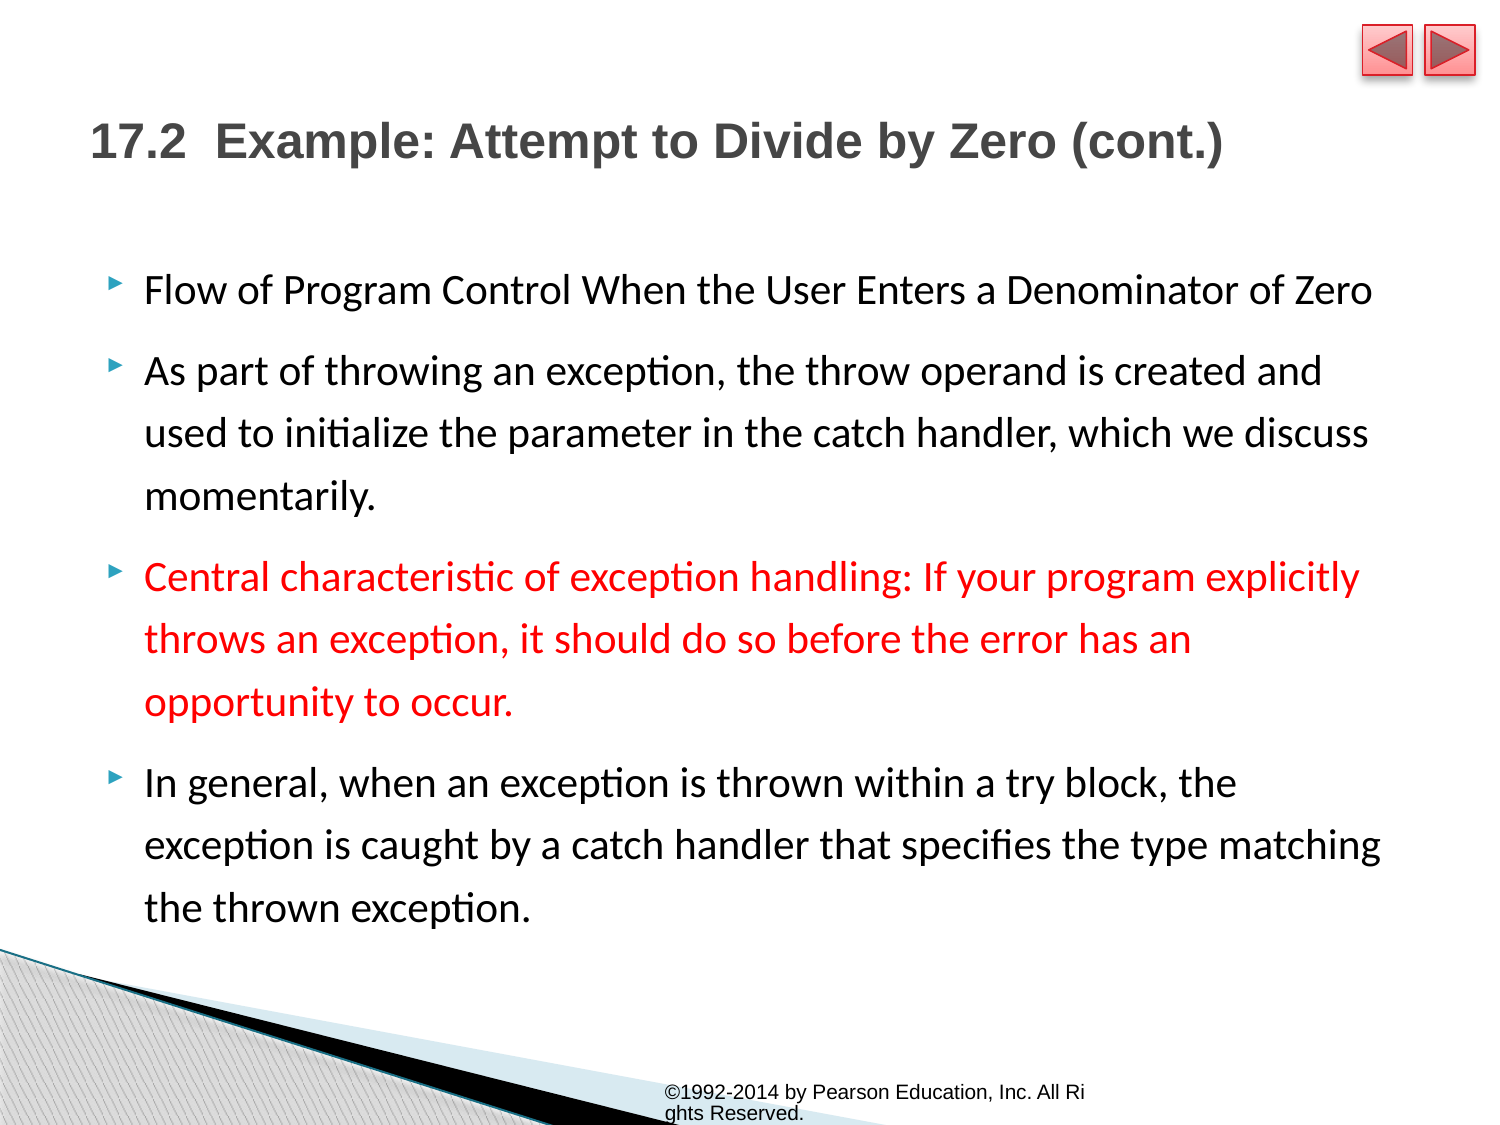

# 17.2  Example: Attempt to Divide by Zero (cont.)
Flow of Program Control When the User Enters a Denominator of Zero
As part of throwing an exception, the throw operand is created and used to initialize the parameter in the catch handler, which we discuss momentarily.
Central characteristic of exception handling: If your program explicitly throws an exception, it should do so before the error has an opportunity to occur.
In general, when an exception is thrown within a try block, the exception is caught by a catch handler that specifies the type matching the thrown exception.
©1992-2014 by Pearson Education, Inc. All Rights Reserved.